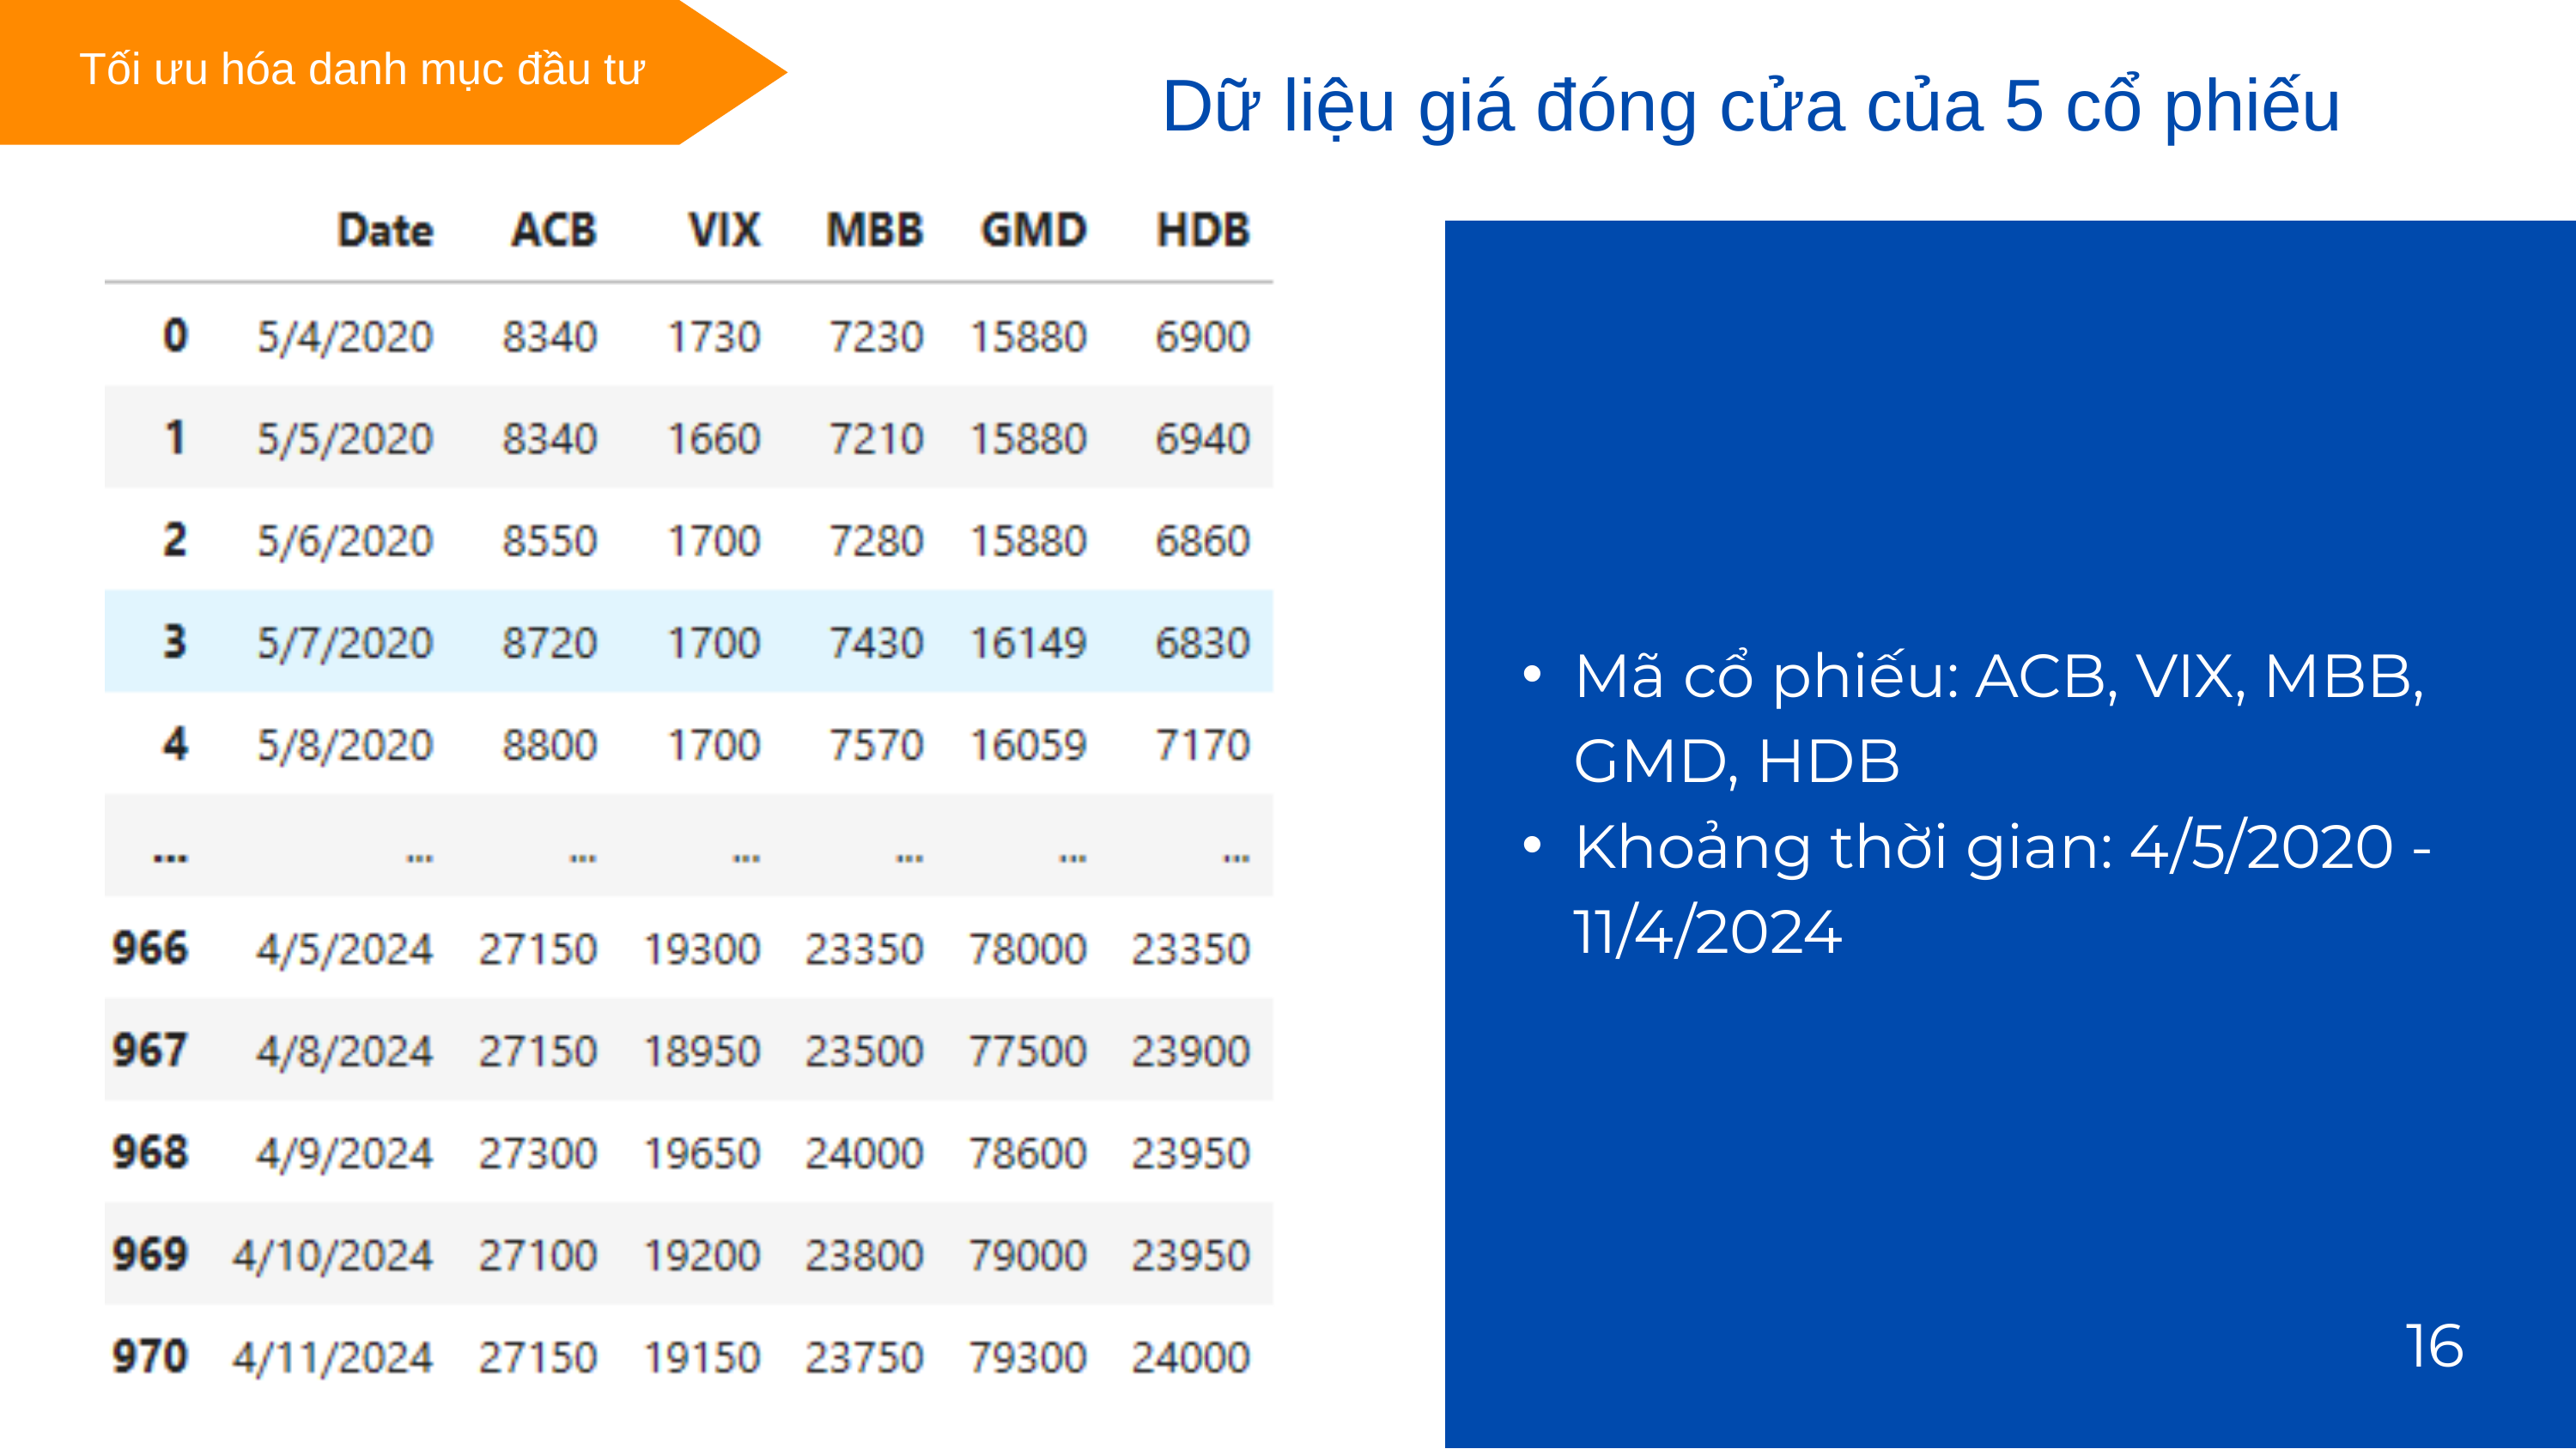

Tối ưu hóa danh mục đầu tư
Dữ liệu giá đóng cửa của 5 cổ phiếu

Mã cổ phiếu: ACB, VIX, MBB, GMD, HDB
Khoảng thời gian: 4/5/2020 - 11/4/2024
16